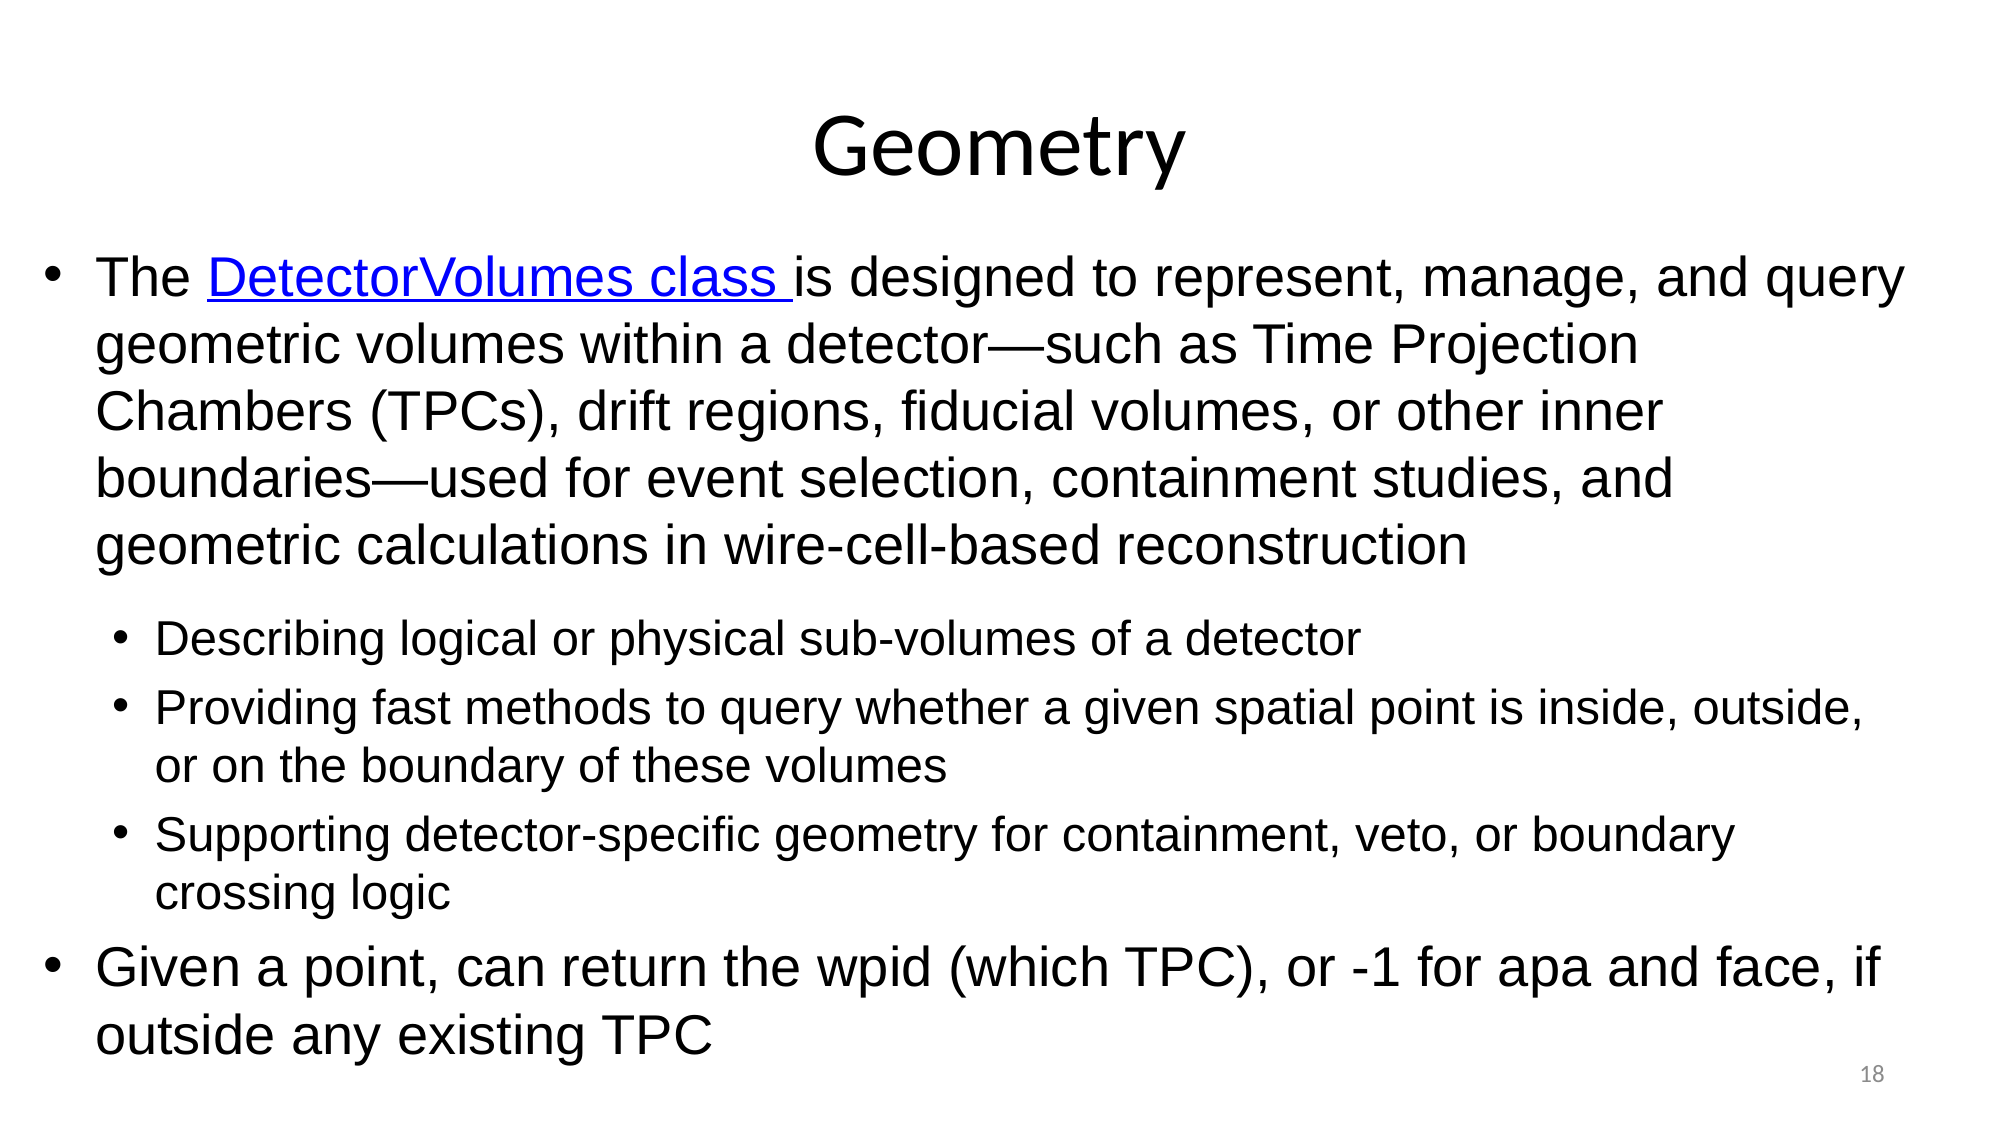

# Geometry
The DetectorVolumes class is designed to represent, manage, and query geometric volumes within a detector—such as Time Projection Chambers (TPCs), drift regions, fiducial volumes, or other inner boundaries—used for event selection, containment studies, and geometric calculations in wire-cell-based reconstruction
Describing logical or physical sub-volumes of a detector
Providing fast methods to query whether a given spatial point is inside, outside, or on the boundary of these volumes
Supporting detector-specific geometry for containment, veto, or boundary crossing logic
Given a point, can return the wpid (which TPC), or -1 for apa and face, if outside any existing TPC

18